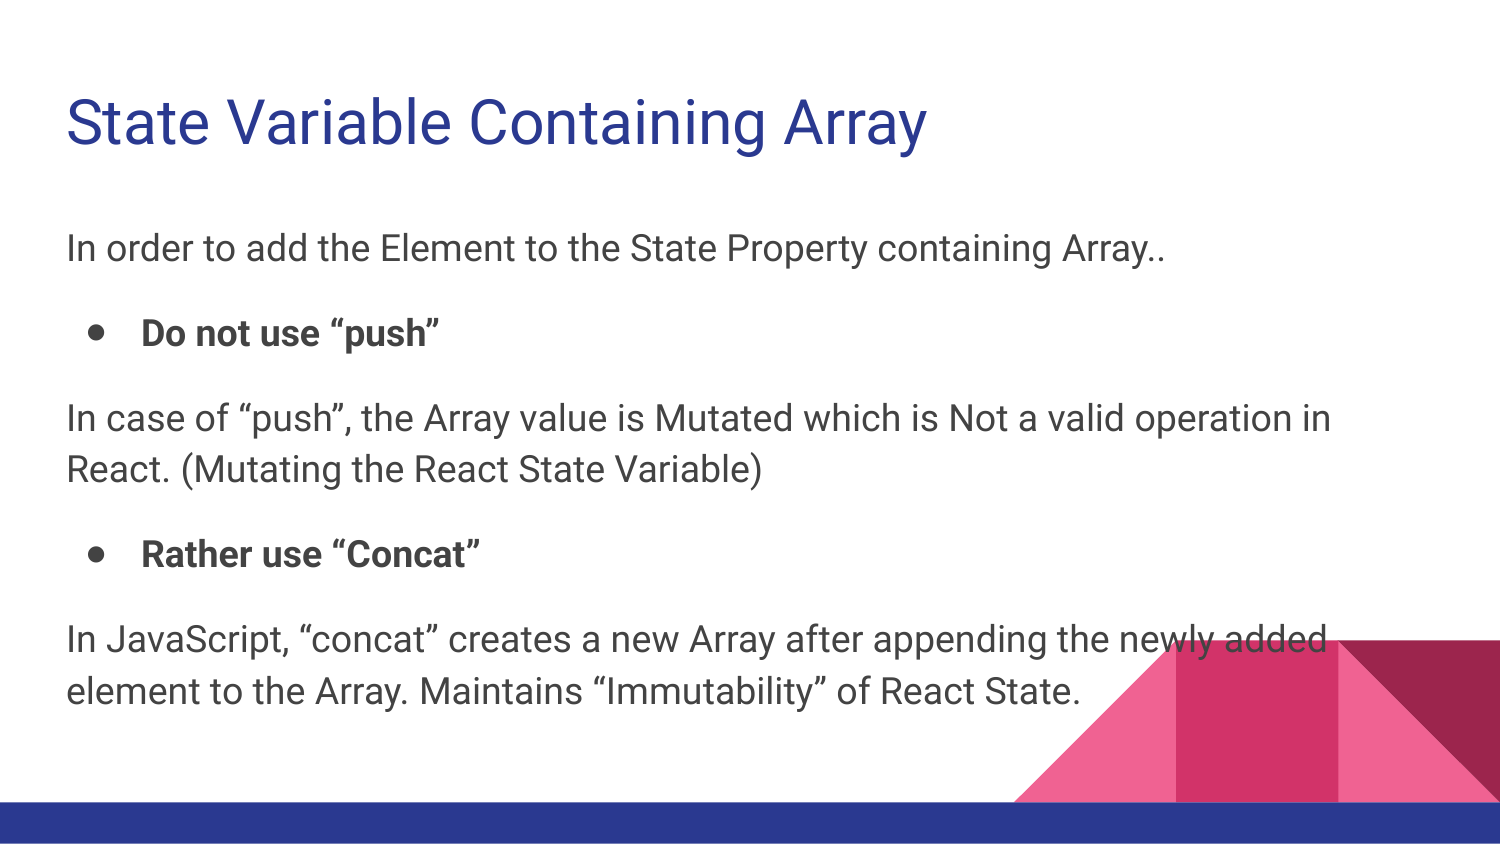

# State Variable Containing Array
In order to add the Element to the State Property containing Array..
Do not use “push”
In case of “push”, the Array value is Mutated which is Not a valid operation in React. (Mutating the React State Variable)
Rather use “Concat”
In JavaScript, “concat” creates a new Array after appending the newly added element to the Array. Maintains “Immutability” of React State.